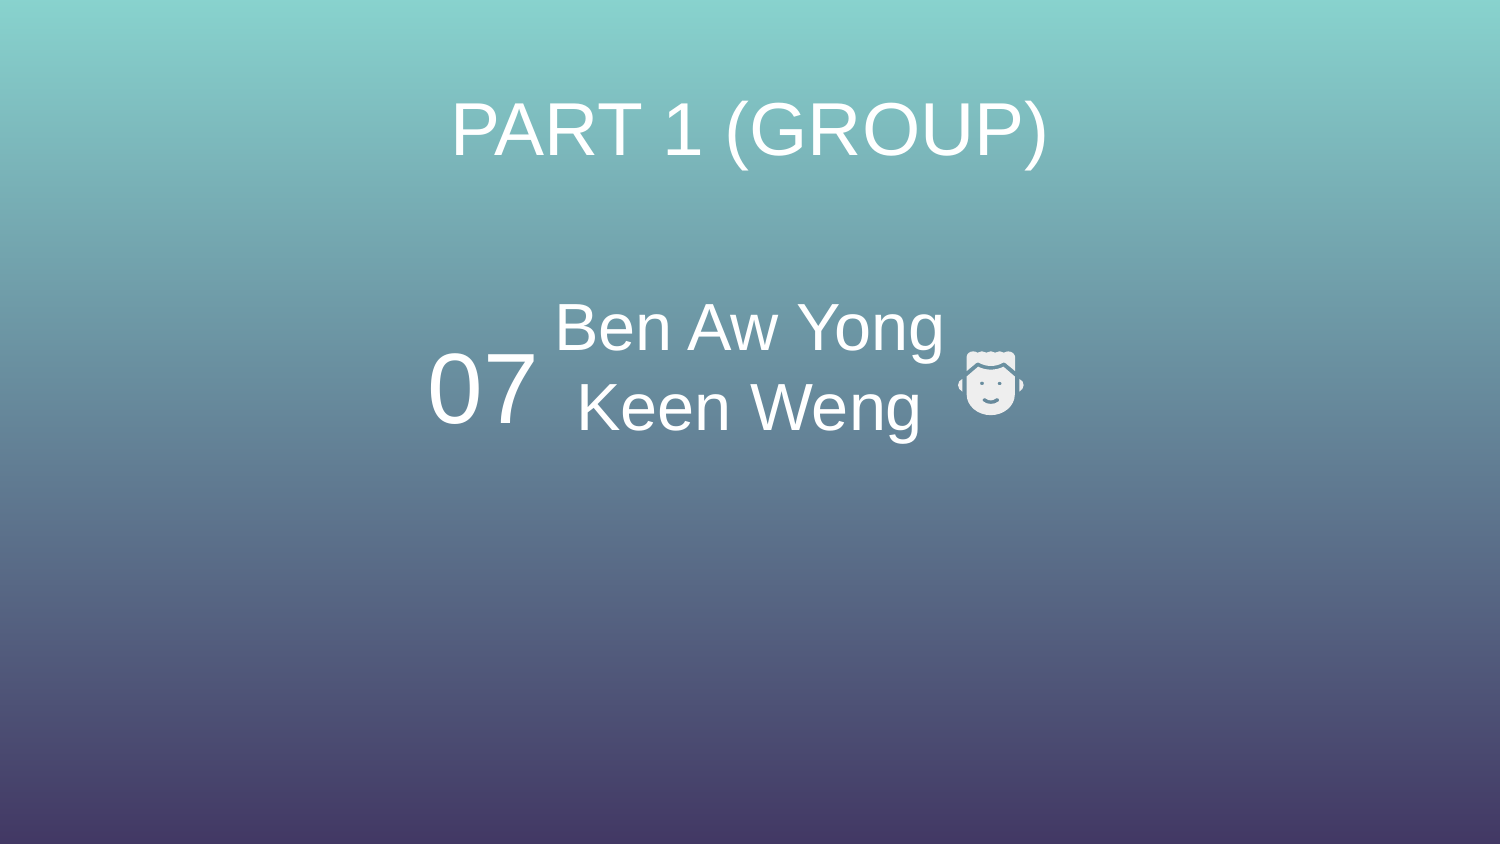

PART 1 (GROUP)
07

Ben Aw Yong Keen Weng